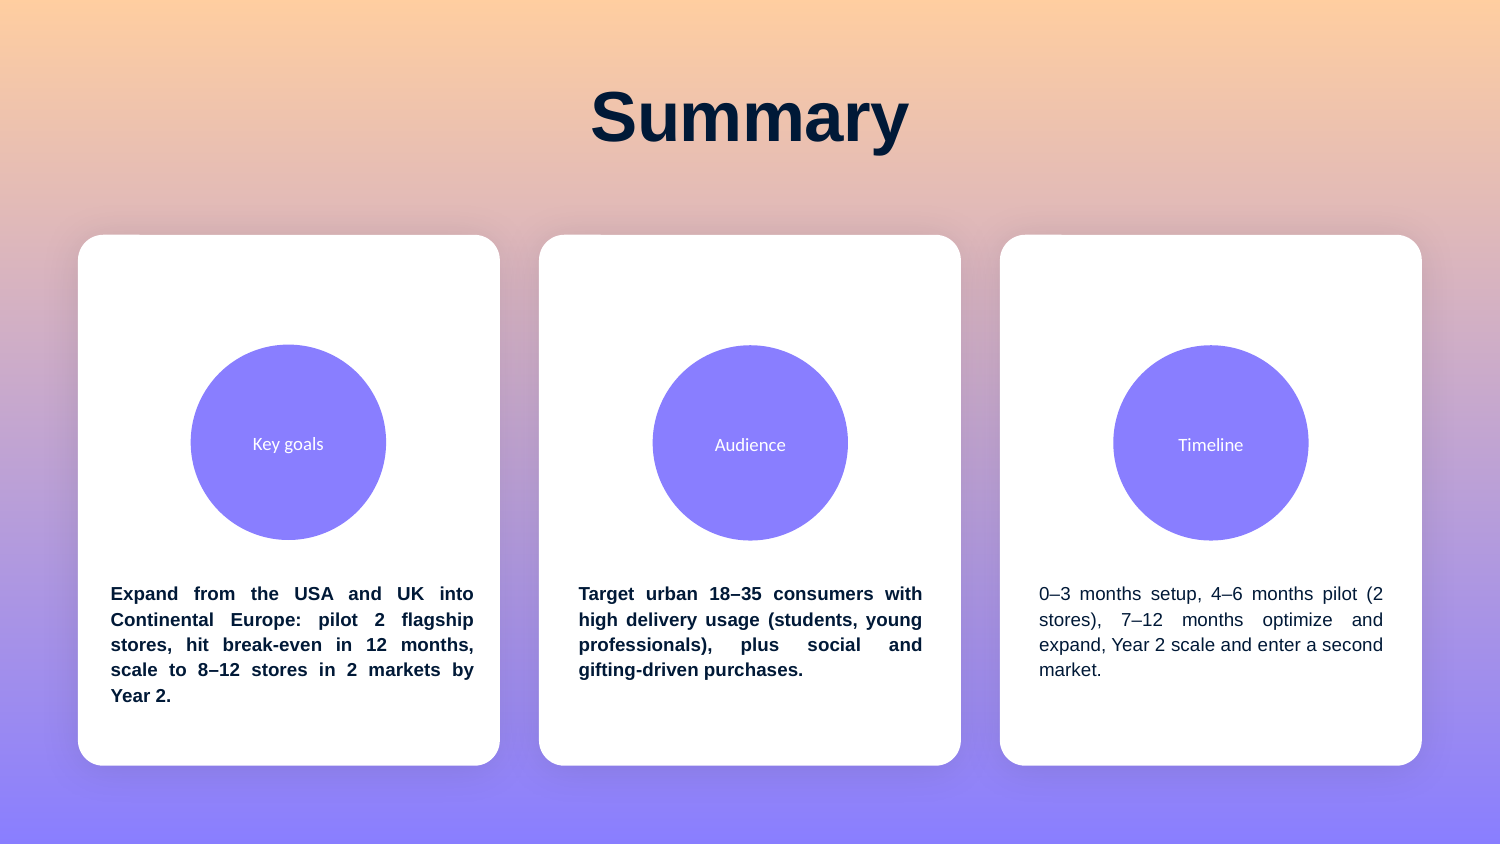

Summary

Key goals
Audience
Timeline
Expand from the USA and UK into Continental Europe: pilot 2 flagship stores, hit break-even in 12 months, scale to 8–12 stores in 2 markets by Year 2.

Target urban 18–35 consumers with high delivery usage (students, young professionals), plus social and gifting-driven purchases.
0–3 months setup, 4–6 months pilot (2 stores), 7–12 months optimize and expand, Year 2 scale and enter a second market.